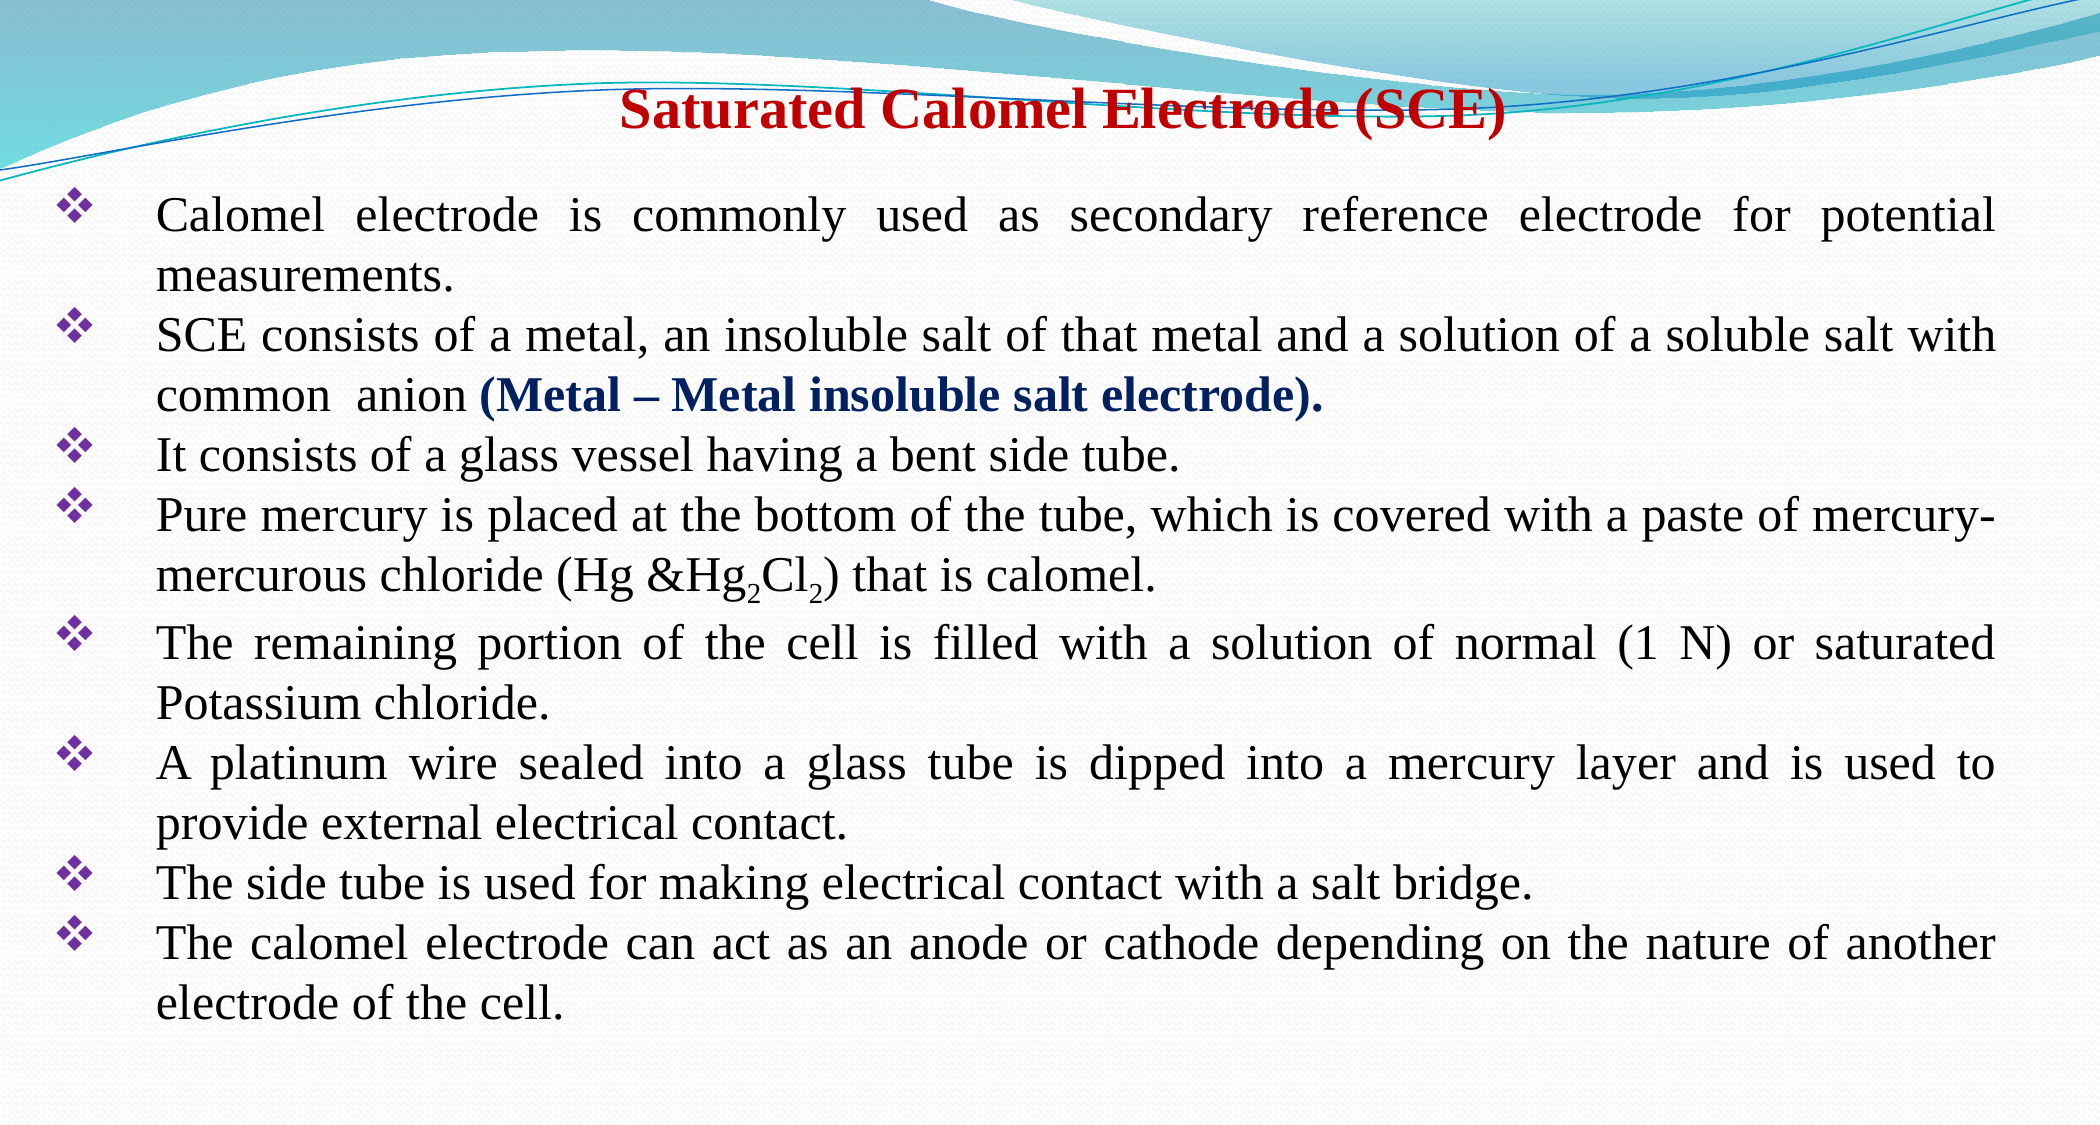

Saturated Calomel Electrode (SCE)
Calomel electrode is commonly used as secondary reference electrode for potential measurements.
SCE consists of a metal, an insoluble salt of that metal and a solution of a soluble salt with common  anion (Metal – Metal insoluble salt electrode).
It consists of a glass vessel having a bent side tube.
Pure mercury is placed at the bottom of the tube, which is covered with a paste of mercury- mercurous chloride (Hg &Hg2Cl2) that is calomel.
The remaining portion of the cell is filled with a solution of normal (1 N) or saturated Potassium chloride.
A platinum wire sealed into a glass tube is dipped into a mercury layer and is used to provide external electrical contact.
The side tube is used for making electrical contact with a salt bridge.
The calomel electrode can act as an anode or cathode depending on the nature of another electrode of the cell.